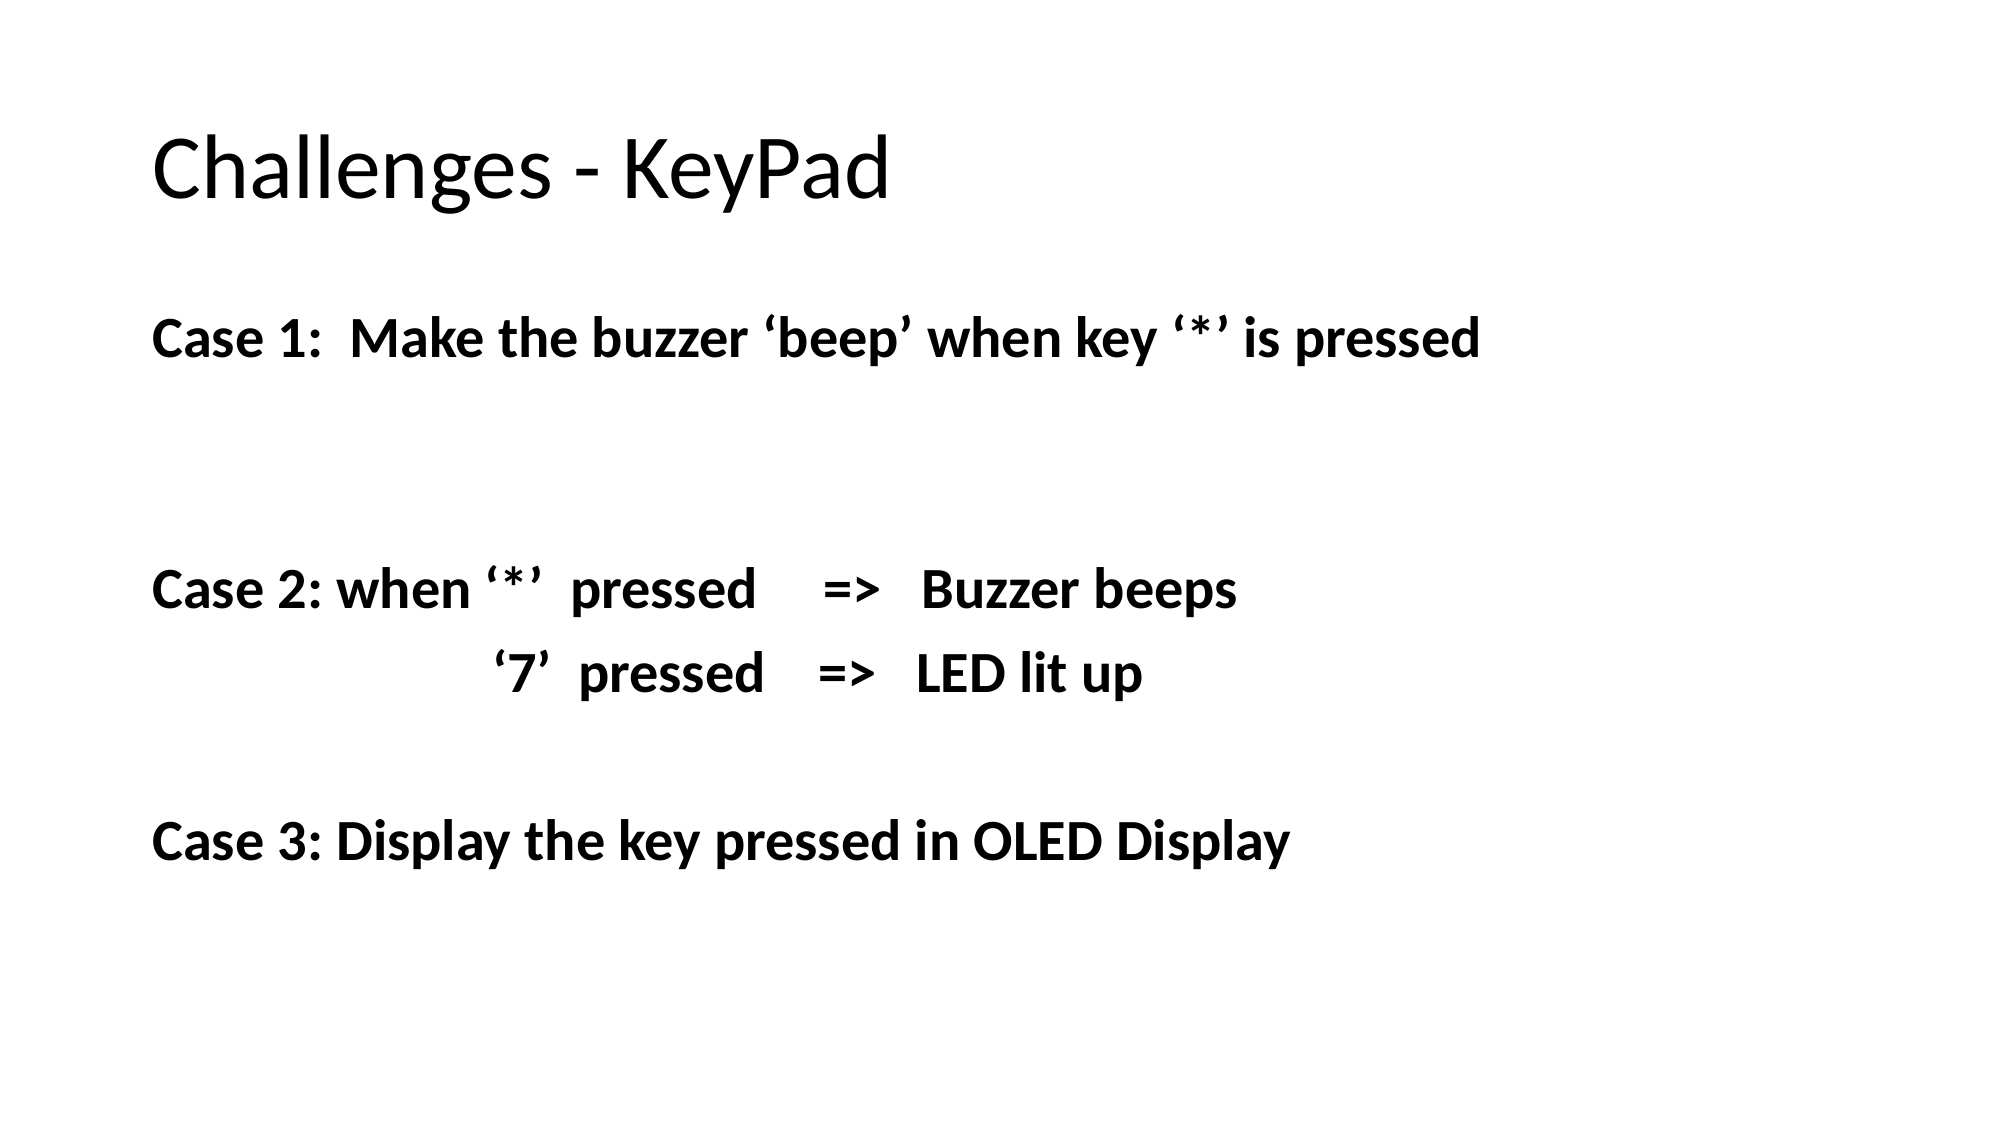

# Challenges - KeyPad
Case 1:  Make the buzzer ‘beep’ when key ‘*’ is pressed

Case 2: when ‘*’  pressed     =>   Buzzer beeps
		   ‘7’  pressed    =>   LED lit up

Case 3: Display the key pressed in OLED Display